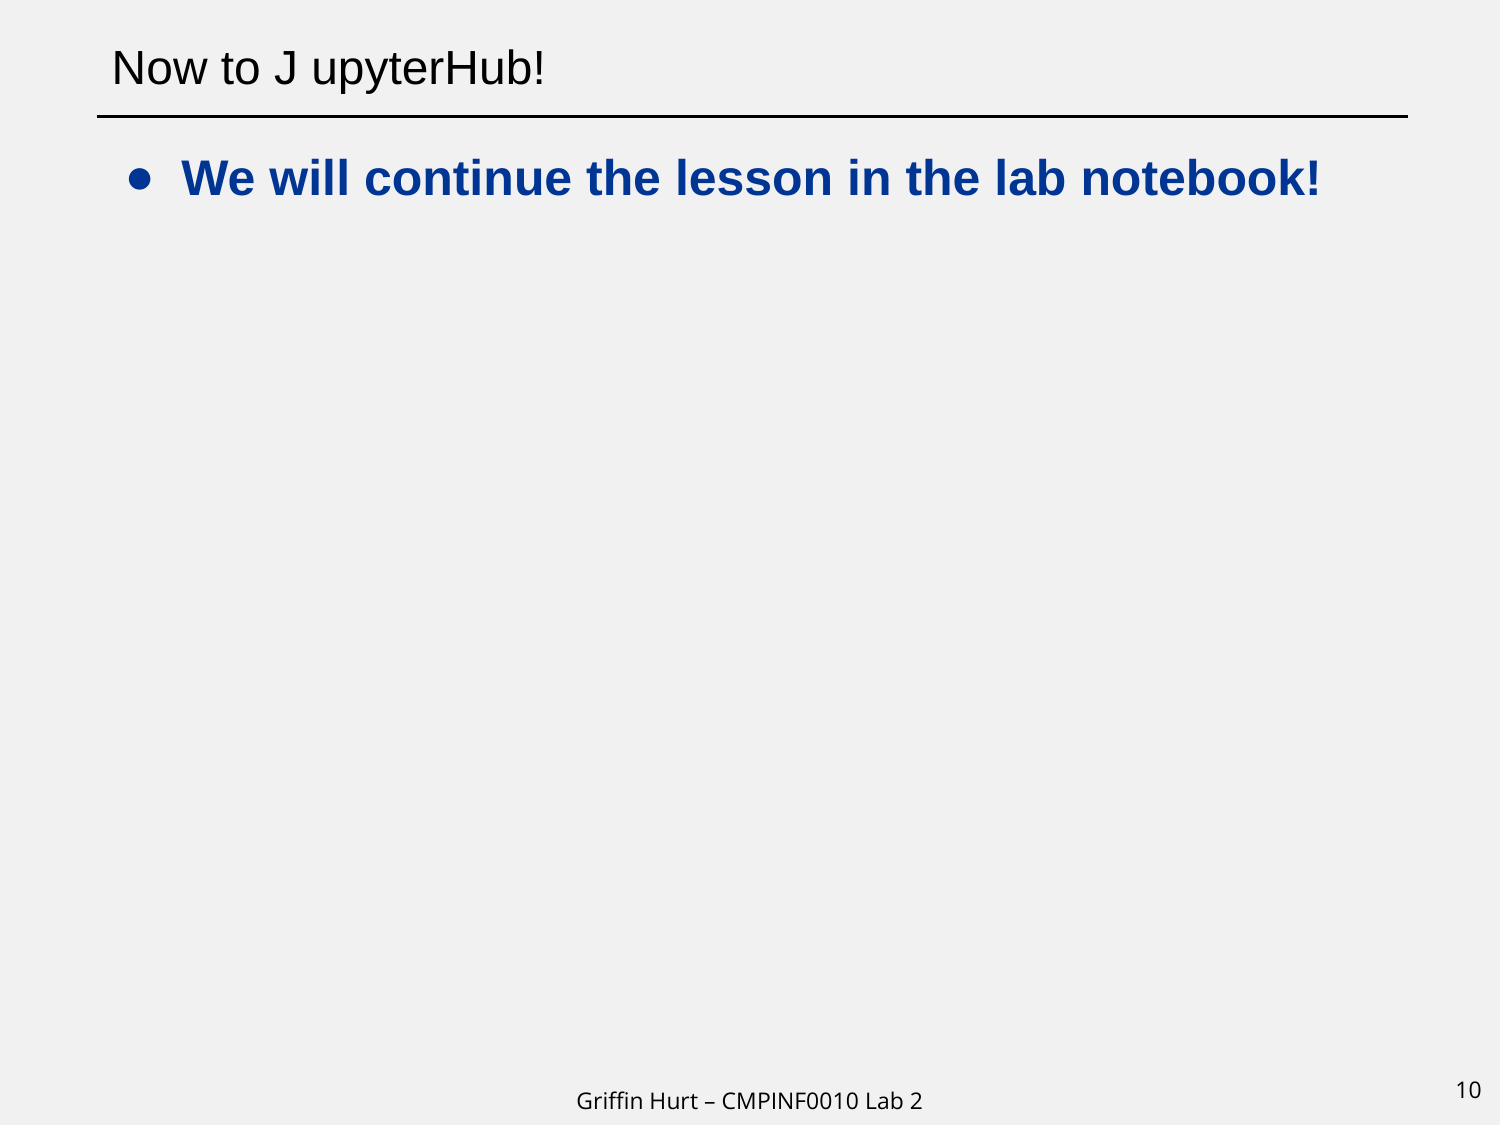

# Now to J upyterHub!
We will continue the lesson in the lab notebook!
10
Griffin Hurt – CMPINF0010 Lab 2